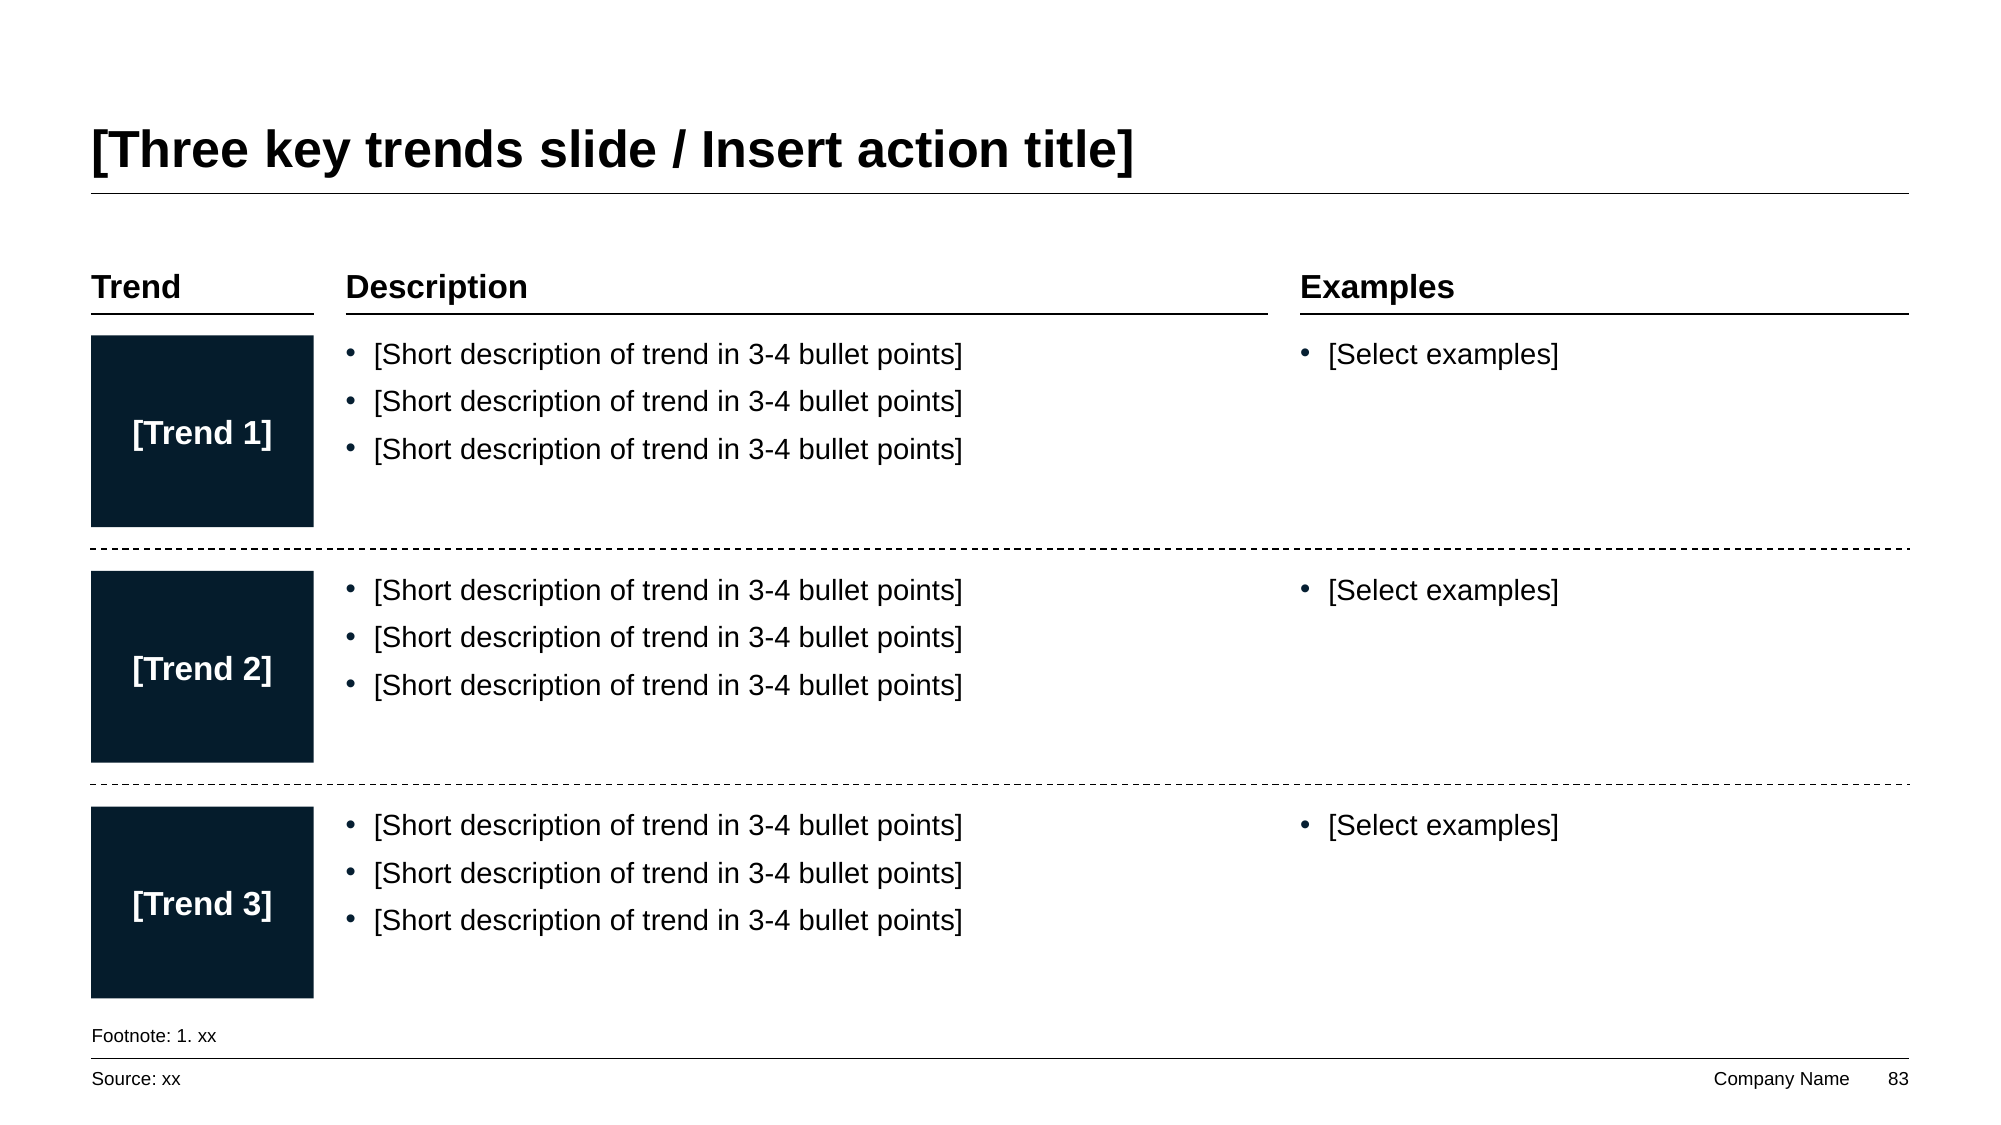

# [Three key trends slide / Insert action title]
Trend
Description
Examples
[Trend 1]
[Short description of trend in 3-4 bullet points]
[Short description of trend in 3-4 bullet points]
[Short description of trend in 3-4 bullet points]
[Select examples]
[Trend 2]
[Short description of trend in 3-4 bullet points]
[Short description of trend in 3-4 bullet points]
[Short description of trend in 3-4 bullet points]
[Select examples]
[Trend 3]
[Short description of trend in 3-4 bullet points]
[Short description of trend in 3-4 bullet points]
[Short description of trend in 3-4 bullet points]
[Select examples]
Footnote: 1. xx
Source: xx